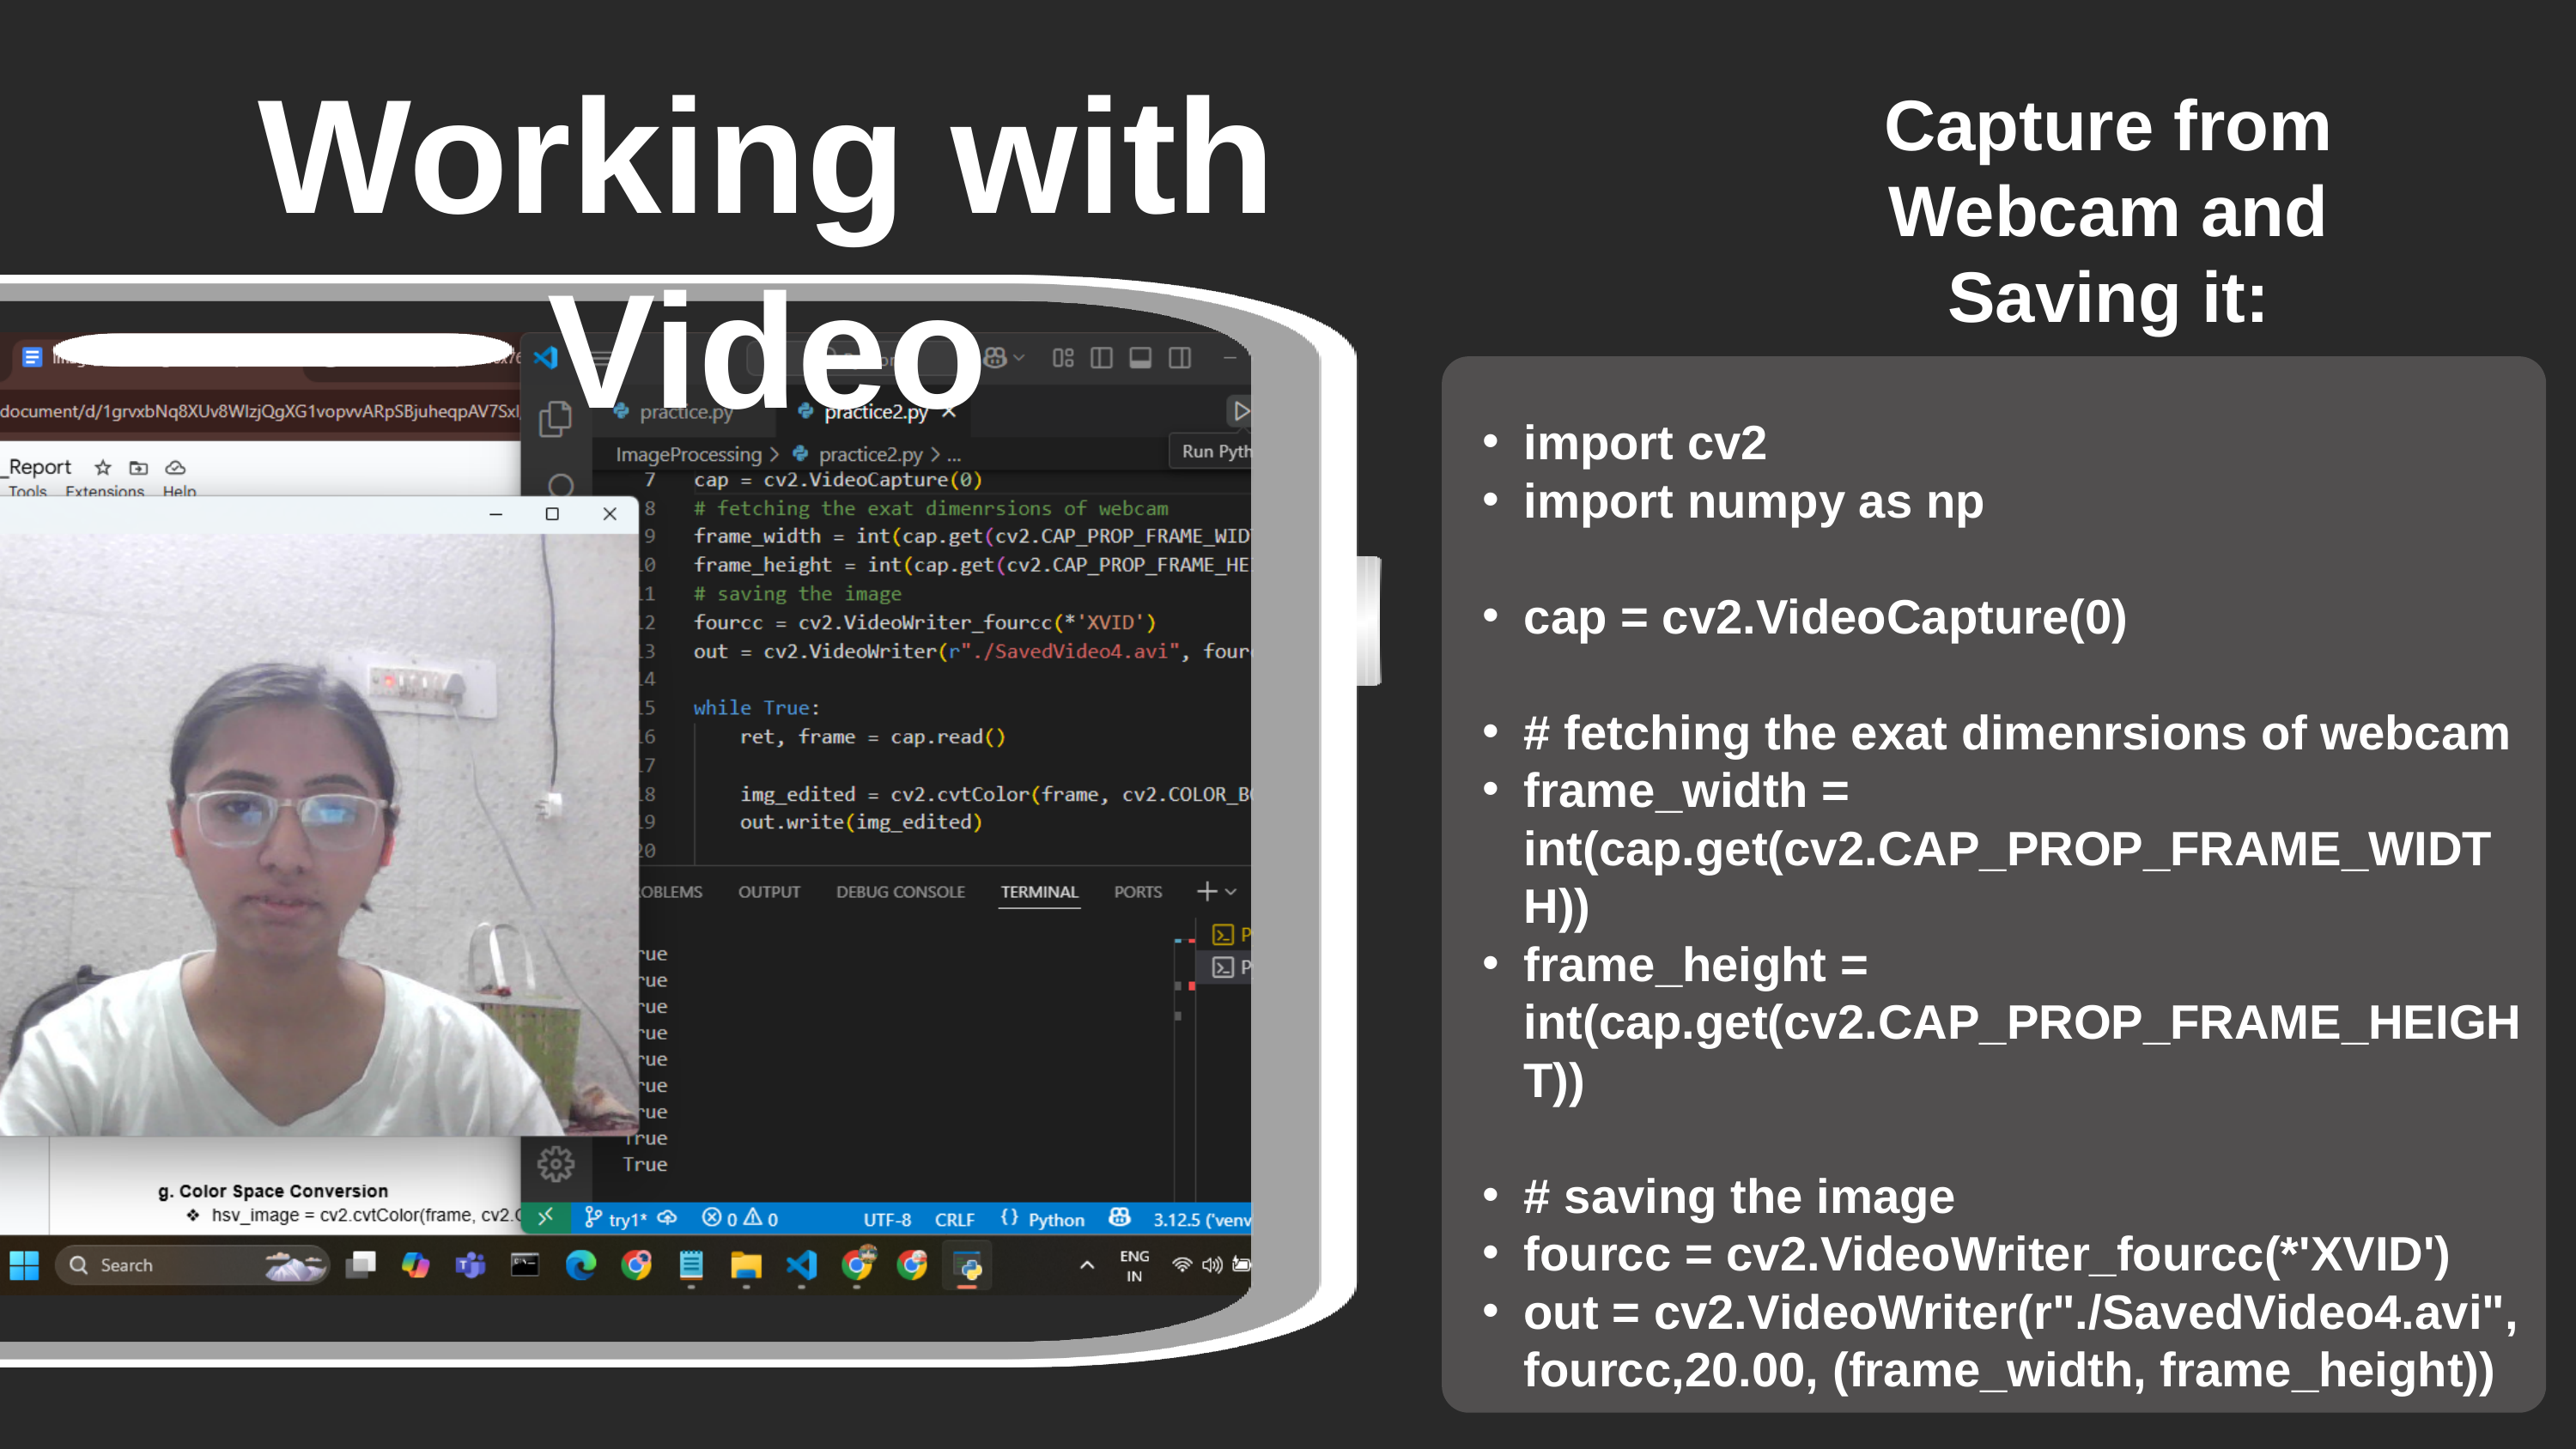

Working with Video
Capture from Webcam and Saving it:

import cv2
import numpy as np

cap = cv2.VideoCapture(0)

# fetching the exat dimenrsions of webcam
frame_width = int(cap.get(cv2.CAP_PROP_FRAME_WIDTH))
frame_height = int(cap.get(cv2.CAP_PROP_FRAME_HEIGHT))

# saving the image
fourcc = cv2.VideoWriter_fourcc(*'XVID')
out = cv2.VideoWriter(r"./SavedVideo4.avi", fourcc,20.00, (frame_width, frame_height))